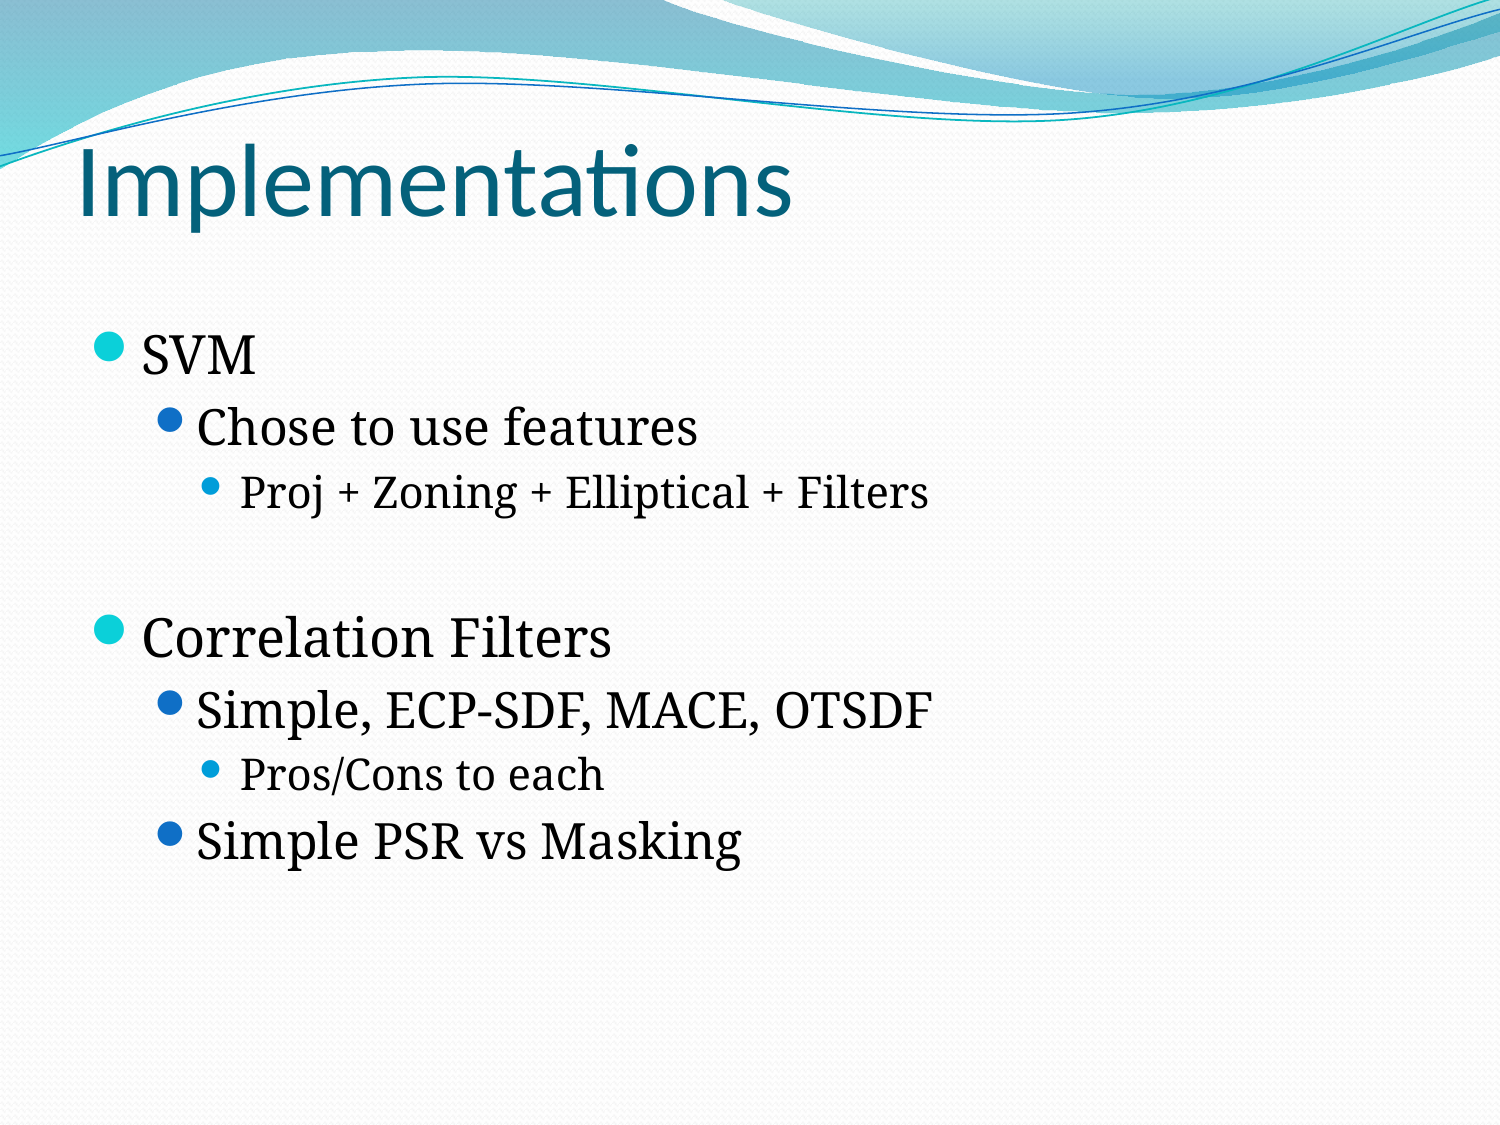

# Implementations

SVM
Chose to use features
Proj + Zoning + Elliptical + Filters

Correlation Filters
Simple, ECP-SDF, MACE, OTSDF
Pros/Cons to each
Simple PSR vs Masking